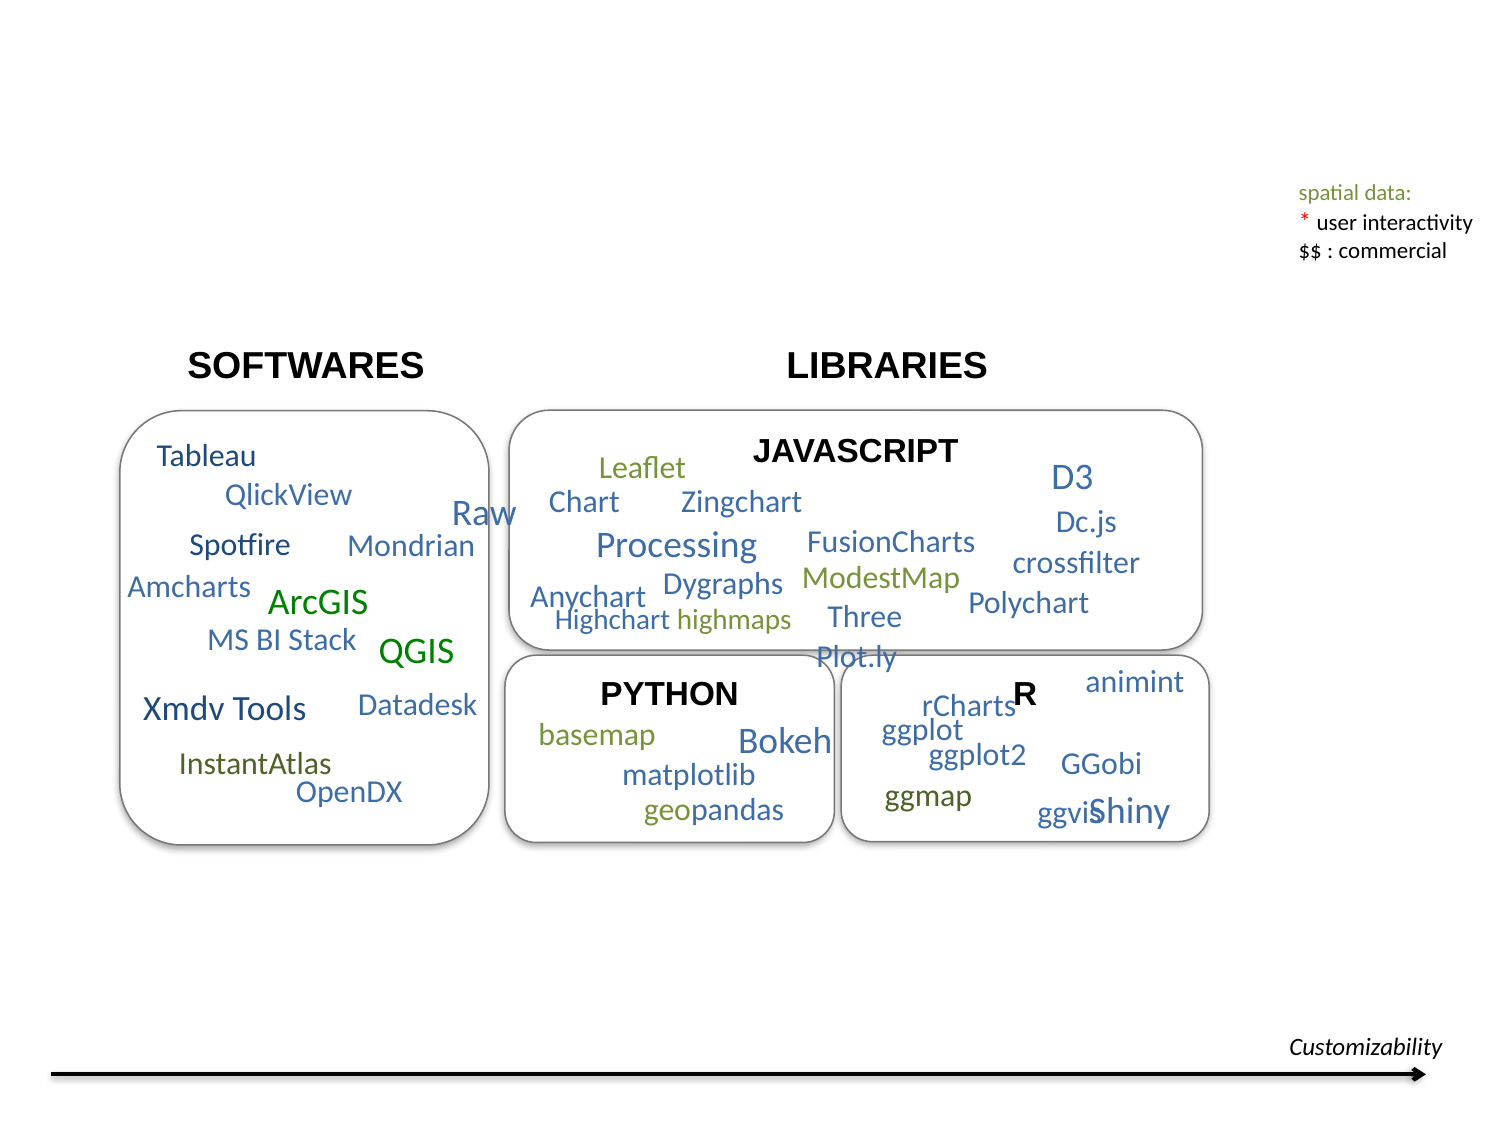

Things to consider : user interactive, web viz, 3D, spatial data, scalability, robustness, speed, customizability, user adoption, ease of use.

SHOW (legend w/ color dots ?)

Dynamic
Price
Handling spatial data
Adoption
Customizability
user interactive: web viz ?
spatial data`
3D
scalability
robustness
speed

* user interactivity
$$ : commercial
basemap

spatial data:
* user interactivity
$$ : commercial

SOFTWARES
LIBRARIES
JAVASCRIPT

Tableau
Leaflet
D3
QlickView
Chart

Zingchart
Raw
Dc.js
Processing

FusionCharts

Spotfire
Mondrian

crossfilter

ModestMap
Dygraphs

Amcharts

Anychart
Polychart

ArcGIS
Three
Highchart highmaps

MS BI Stack
QGIS
Plot.ly

animint

PYTHON
R
Datadesk

 rCharts

Xmdv Tools
ggplot

basemap

Bokeh
ggplot2

GGobi

InstantAtlas
matplotlib

OpenDX

ggmap
Shiny
geopandas

	ggvis

Customizability
8/12